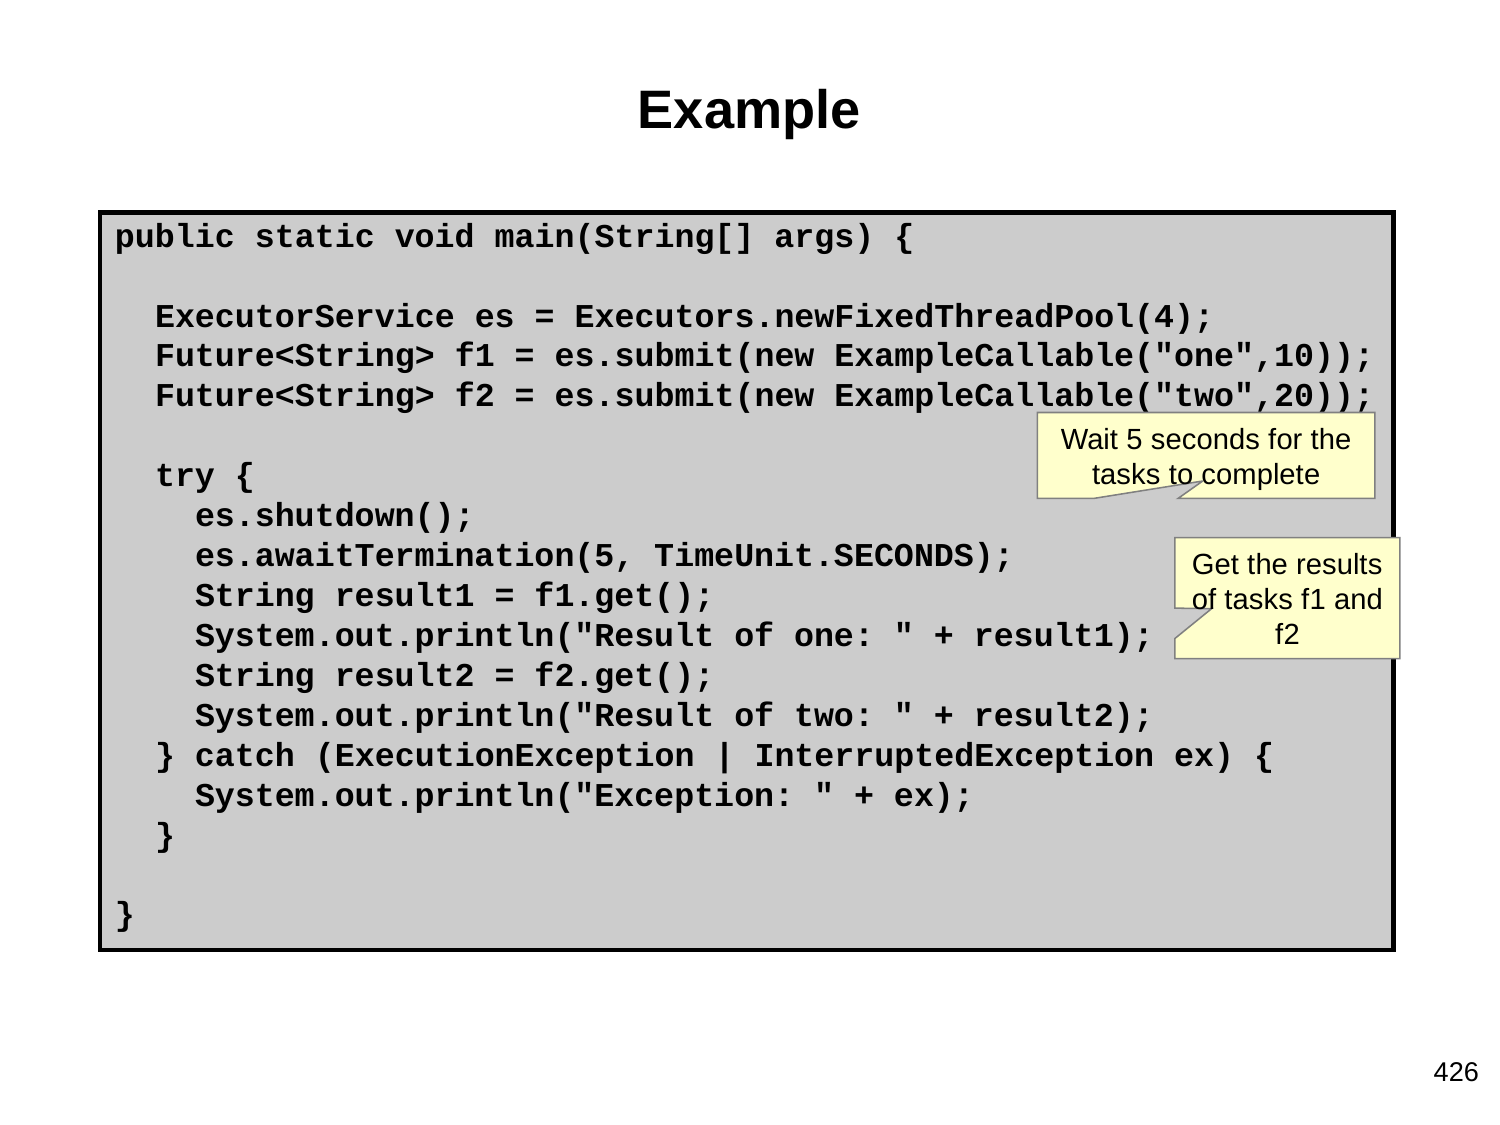

# Example
public static void main(String[] args) {

  ExecutorService es = Executors.newFixedThreadPool(4);
  Future<String> f1 = es.submit(new ExampleCallable("one",10));
  Future<String> f2 = es.submit(new ExampleCallable("two",20));

  try {
    es.shutdown();
    es.awaitTermination(5, TimeUnit.SECONDS);
    String result1 = f1.get();
    System.out.println("Result of one: " + result1);
    String result2 = f2.get();
    System.out.println("Result of two: " + result2);
  } catch (ExecutionException | InterruptedException ex) {
    System.out.println("Exception: " + ex);
  }

}
Wait 5 seconds for the tasks to complete
Get the results of tasks f1 and f2
426